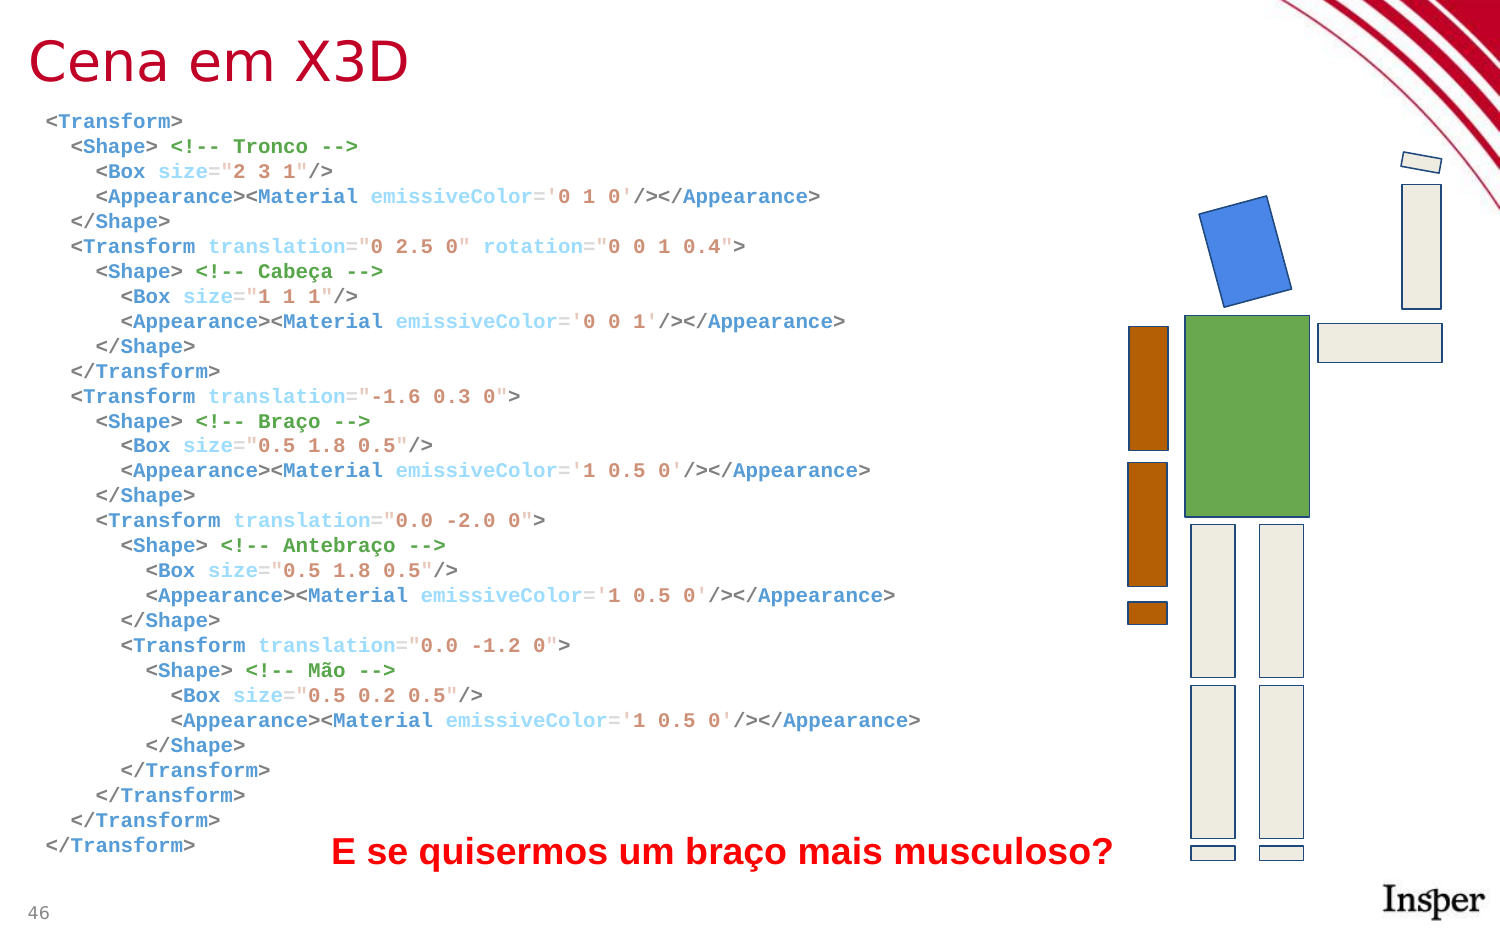

# Cena em X3D
<Transform>
  <Shape> <!-- Tronco -->
    <Box size="2 3 1"/>
    <Appearance><Material emissiveColor='0 1 0'/></Appearance>
  </Shape>
  <Transform translation="0 2.5 0" rotation="0 0 1 0.4">
    <Shape> <!-- Cabeça -->
      <Box size="1 1 1"/>
      <Appearance><Material emissiveColor='0 0 1'/></Appearance>
    </Shape>
  </Transform>
  <Transform translation="-1.6 0.3 0">
    <Shape> <!-- Braço -->
      <Box size="0.5 1.8 0.5"/>
      <Appearance><Material emissiveColor='1 0.5 0'/></Appearance>
    </Shape>
    <Transform translation="0.0 -2.0 0">
      <Shape> <!-- Antebraço -->
        <Box size="0.5 1.8 0.5"/>
        <Appearance><Material emissiveColor='1 0.5 0'/></Appearance>
      </Shape>
      <Transform translation="0.0 -1.2 0">
        <Shape> <!-- Mão -->
          <Box size="0.5 0.2 0.5"/>
          <Appearance><Material emissiveColor='1 0.5 0'/></Appearance>
        </Shape>
      </Transform>
    </Transform>
  </Transform>
</Transform>

E se quisermos um braço mais musculoso?
46